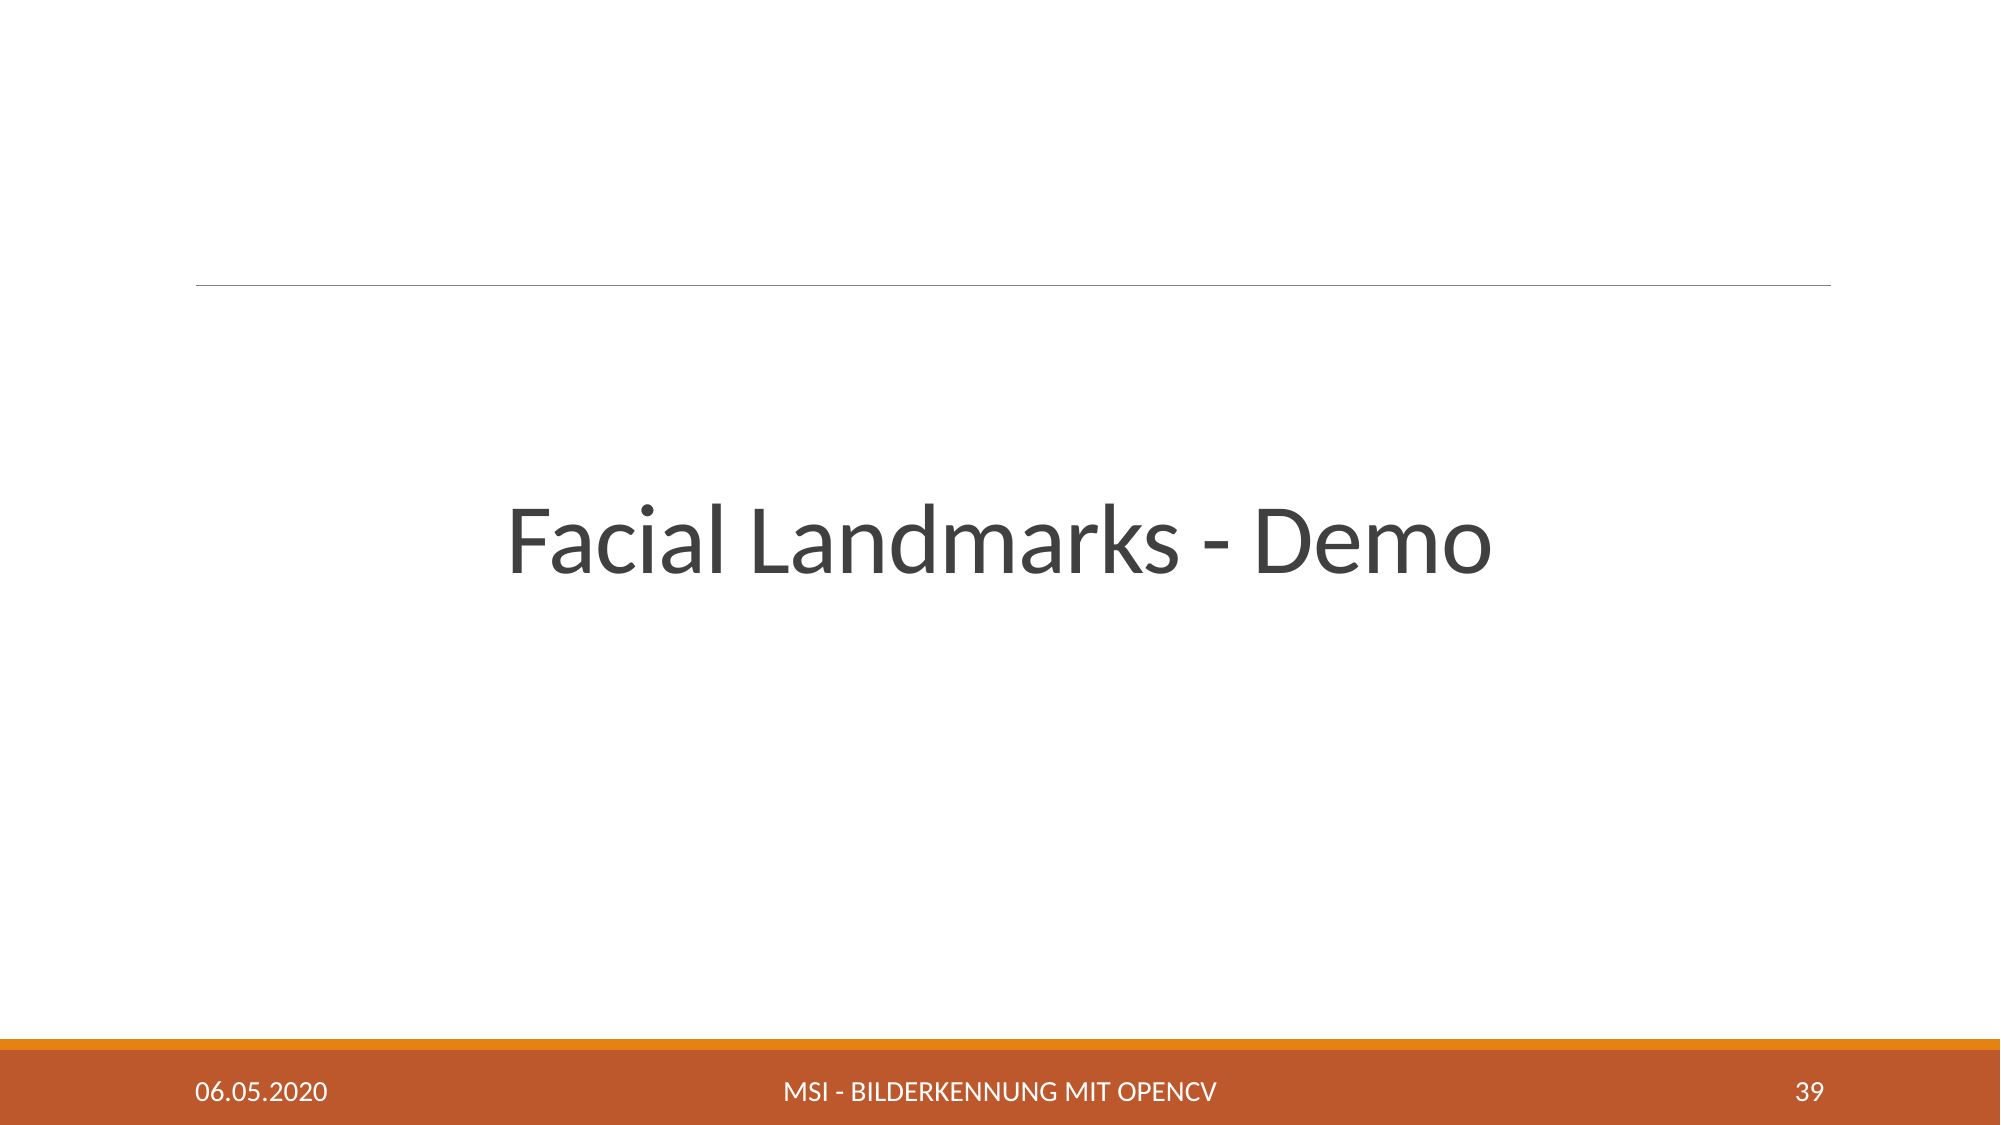

# Facial Landmarks - Demo
06.05.2020
MSI - Bilderkennung mit OpenCV
39